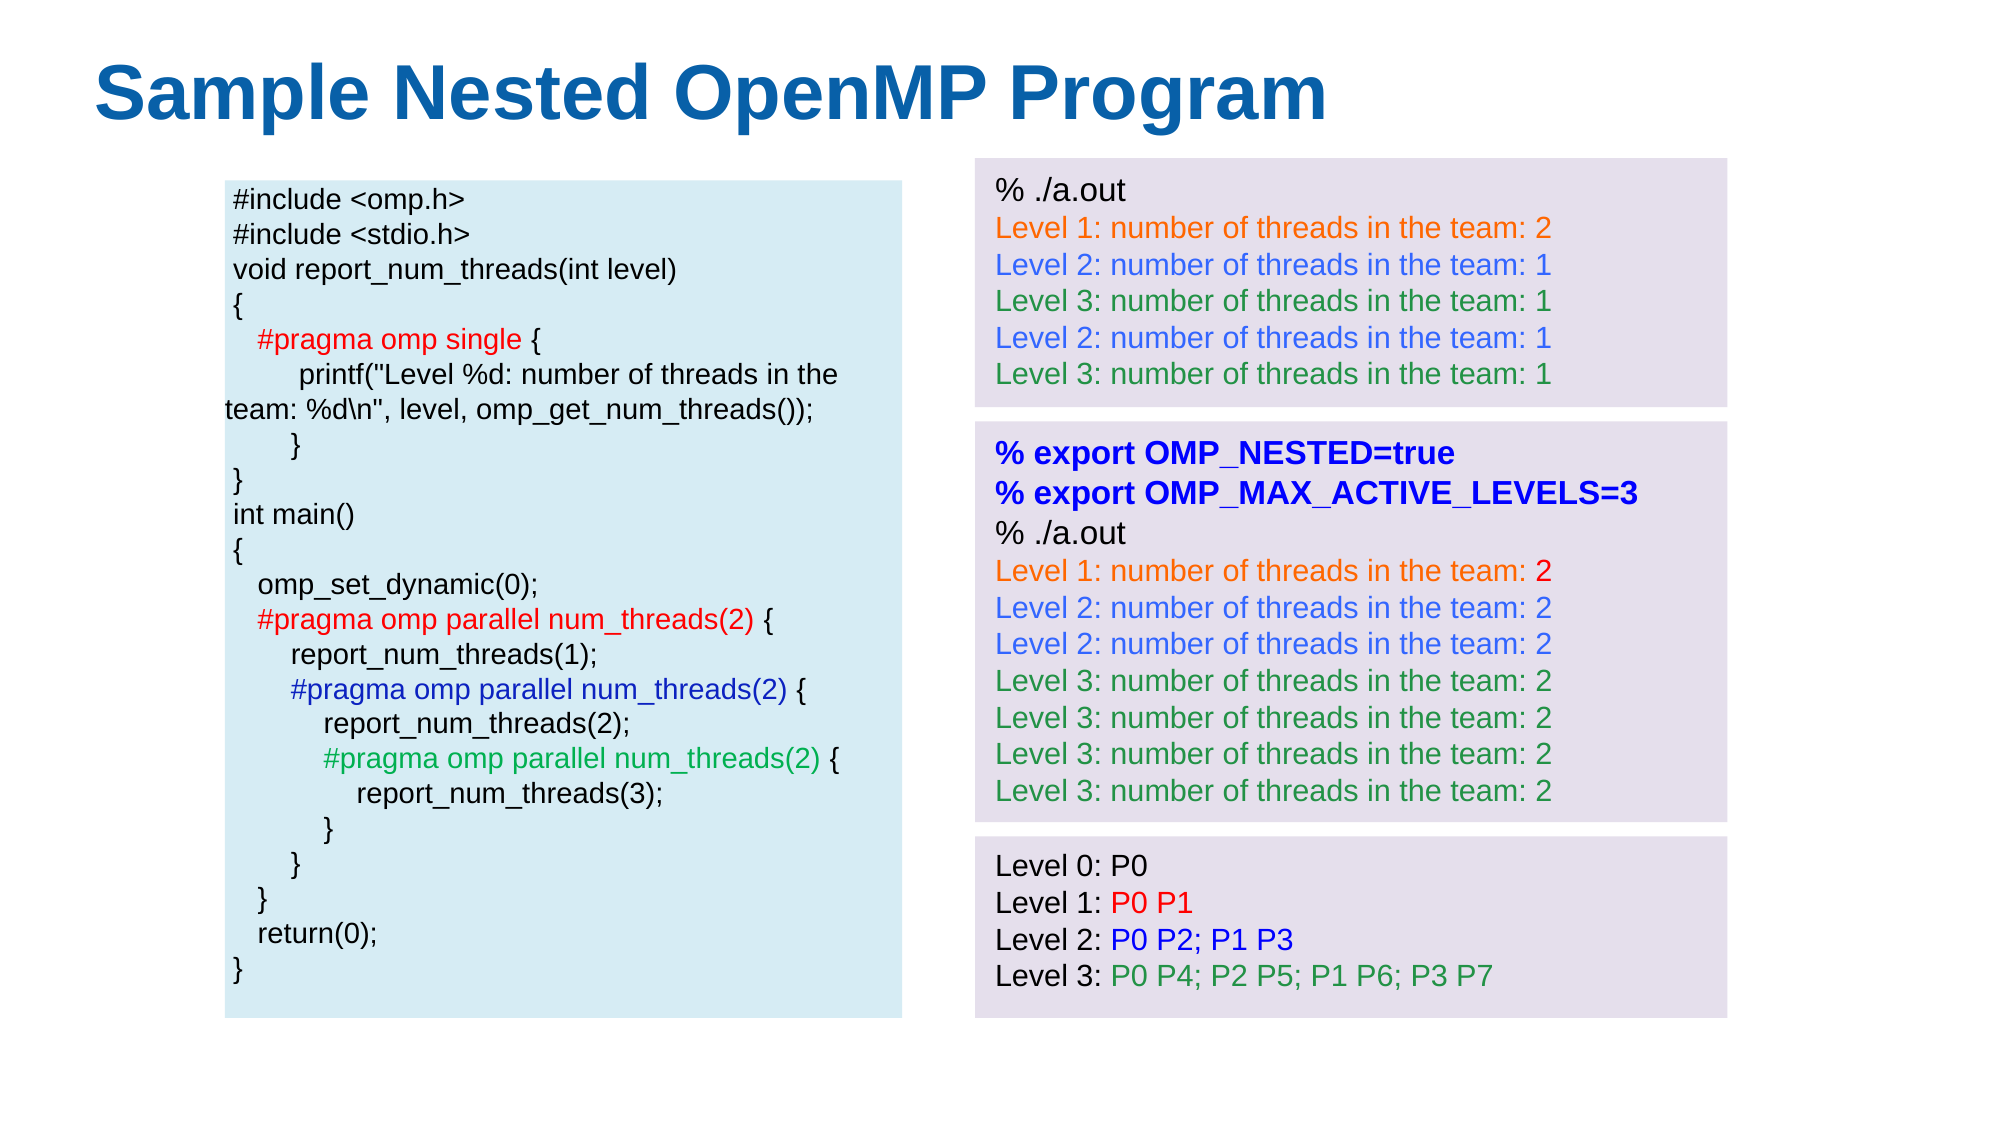

# Sample Nested OpenMP Program
% ./a.out
Level 1: number of threads in the team: 2
Level 2: number of threads in the team: 1
Level 3: number of threads in the team: 1
Level 2: number of threads in the team: 1
Level 3: number of threads in the team: 1
 #include <omp.h>
 #include <stdio.h>
 void report_num_threads(int level)
 {
    #pragma omp single {
         printf("Level %d: number of threads in the  team: %d\n", level, omp_get_num_threads());
        }
 }
 int main()
 {
    omp_set_dynamic(0);
    #pragma omp parallel num_threads(2) {
        report_num_threads(1);
        #pragma omp parallel num_threads(2) {
            report_num_threads(2);
            #pragma omp parallel num_threads(2) {
                report_num_threads(3);
            }
        }
    }
    return(0);
 }
% export OMP_NESTED=true
% export OMP_MAX_ACTIVE_LEVELS=3
% ./a.out
Level 1: number of threads in the team: 2
Level 2: number of threads in the team: 2
Level 2: number of threads in the team: 2
Level 3: number of threads in the team: 2
Level 3: number of threads in the team: 2
Level 3: number of threads in the team: 2
Level 3: number of threads in the team: 2
Level 0: P0
Level 1: P0 P1
Level 2: P0 P2; P1 P3
Level 3: P0 P4; P2 P5; P1 P6; P3 P7